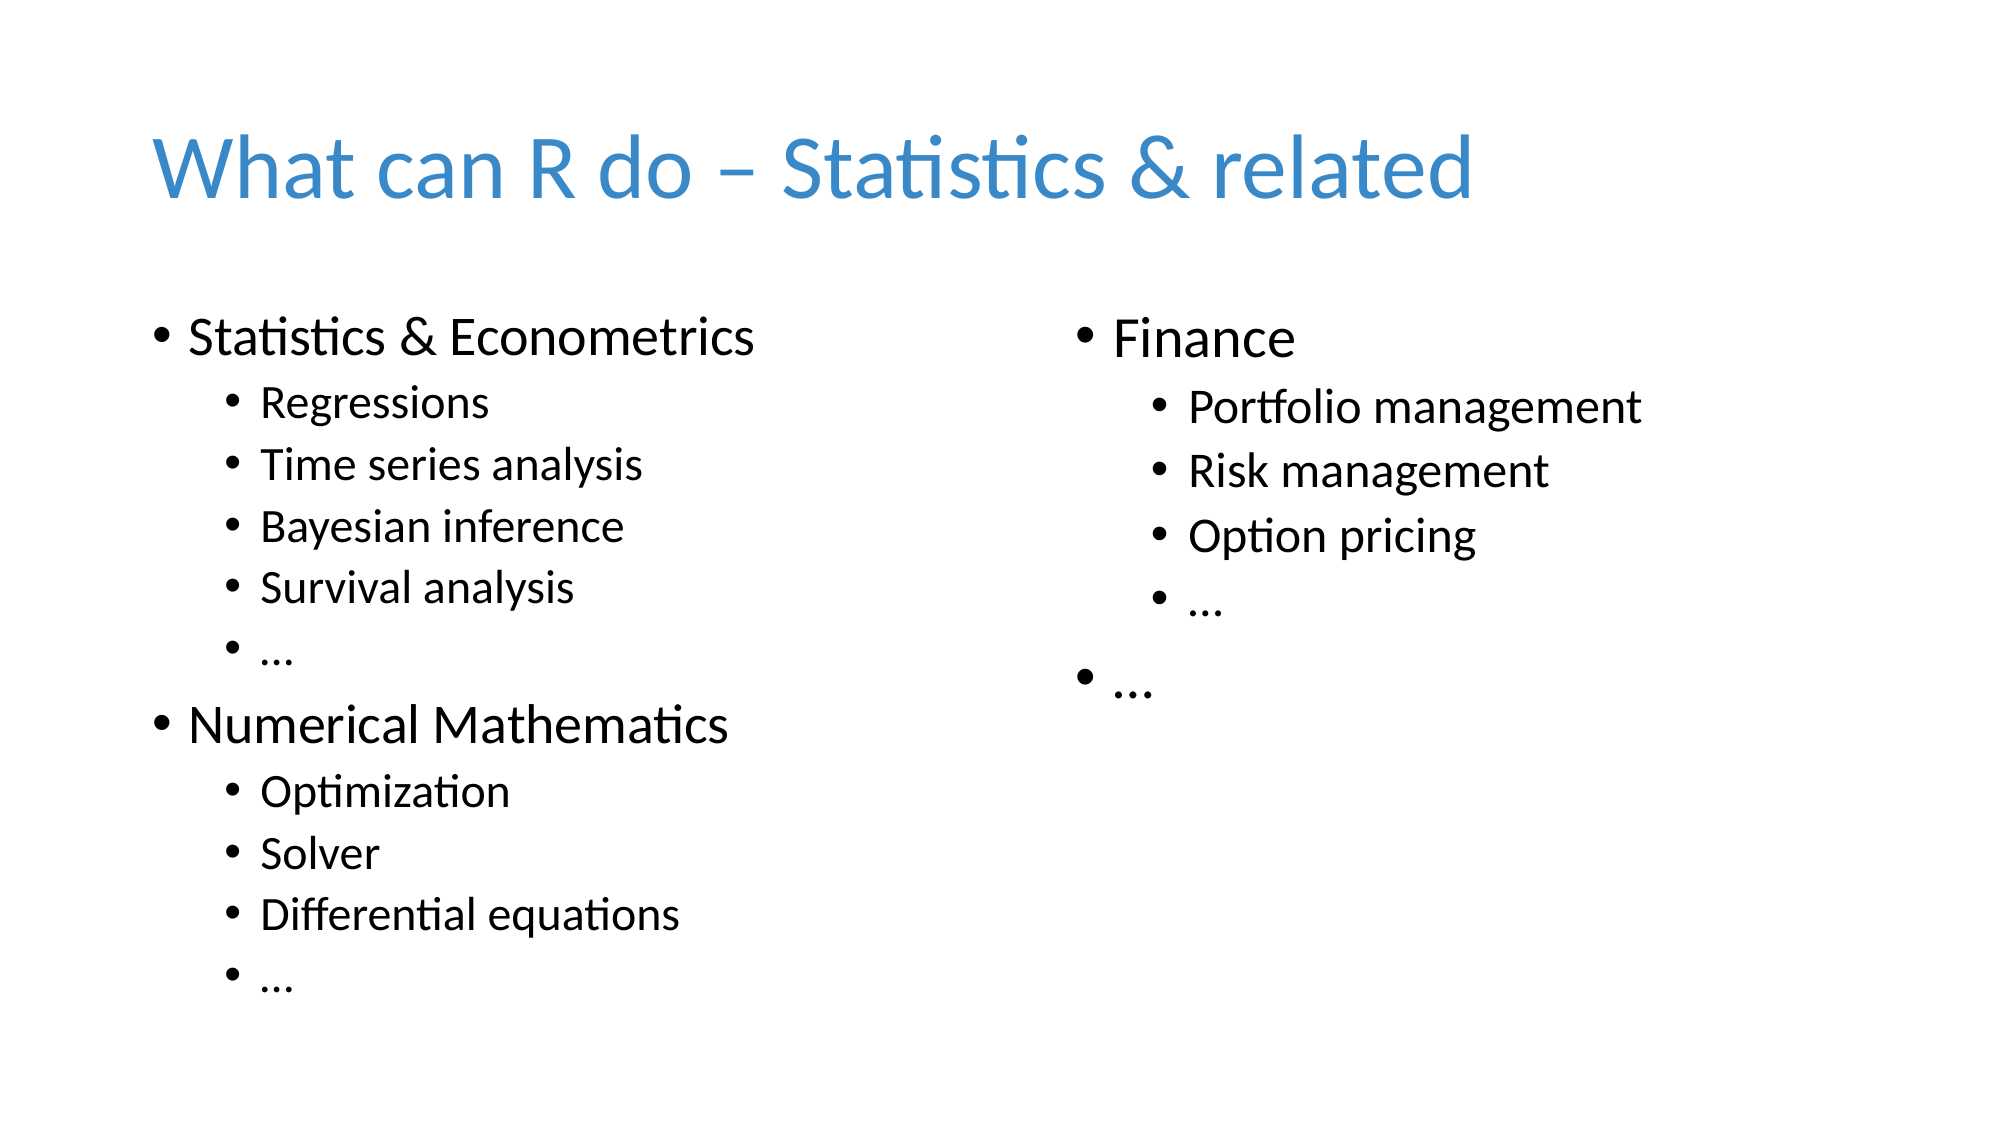

# What can R do – Statistics & related
Statistics & Econometrics
Regressions
Time series analysis
Bayesian inference
Survival analysis
…
Numerical Mathematics
Optimization
Solver
Differential equations
…
Finance
Portfolio management
Risk management
Option pricing
…
…